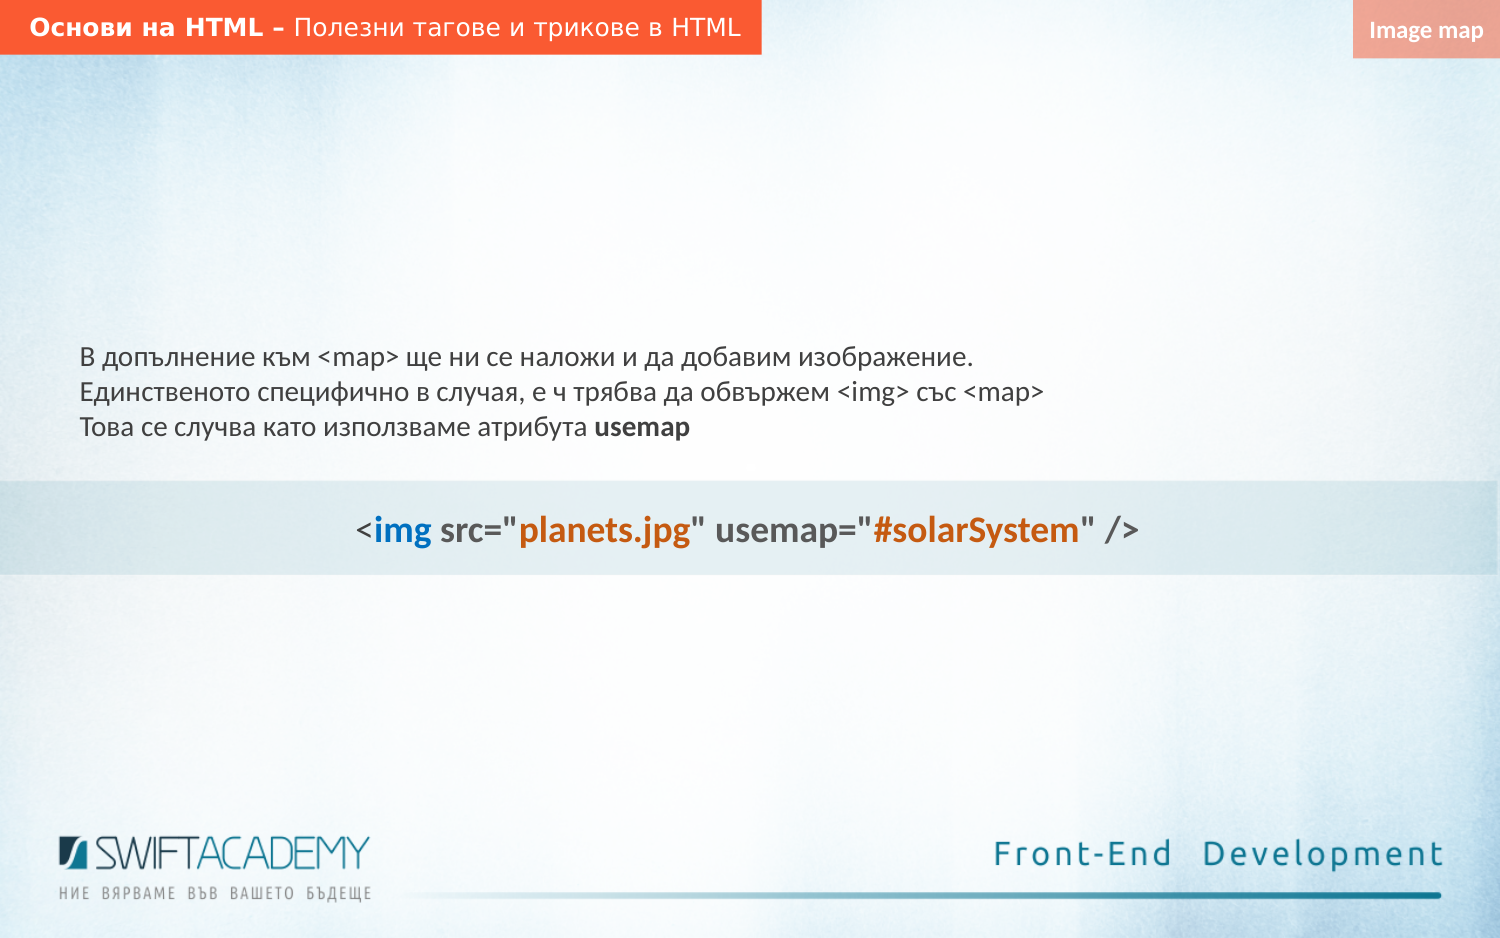

Основи на HTML – Полезни тагове и трикове в HTML
Image map
В допълнение към <map> ще ни се наложи и да добавим изображение.
Единственото специфично в случая, е ч трябва да обвържем <img> със <map>
Това се случва като използваме атрибута usemap
<img src="planets.jpg" usemap="#solarSystem" />